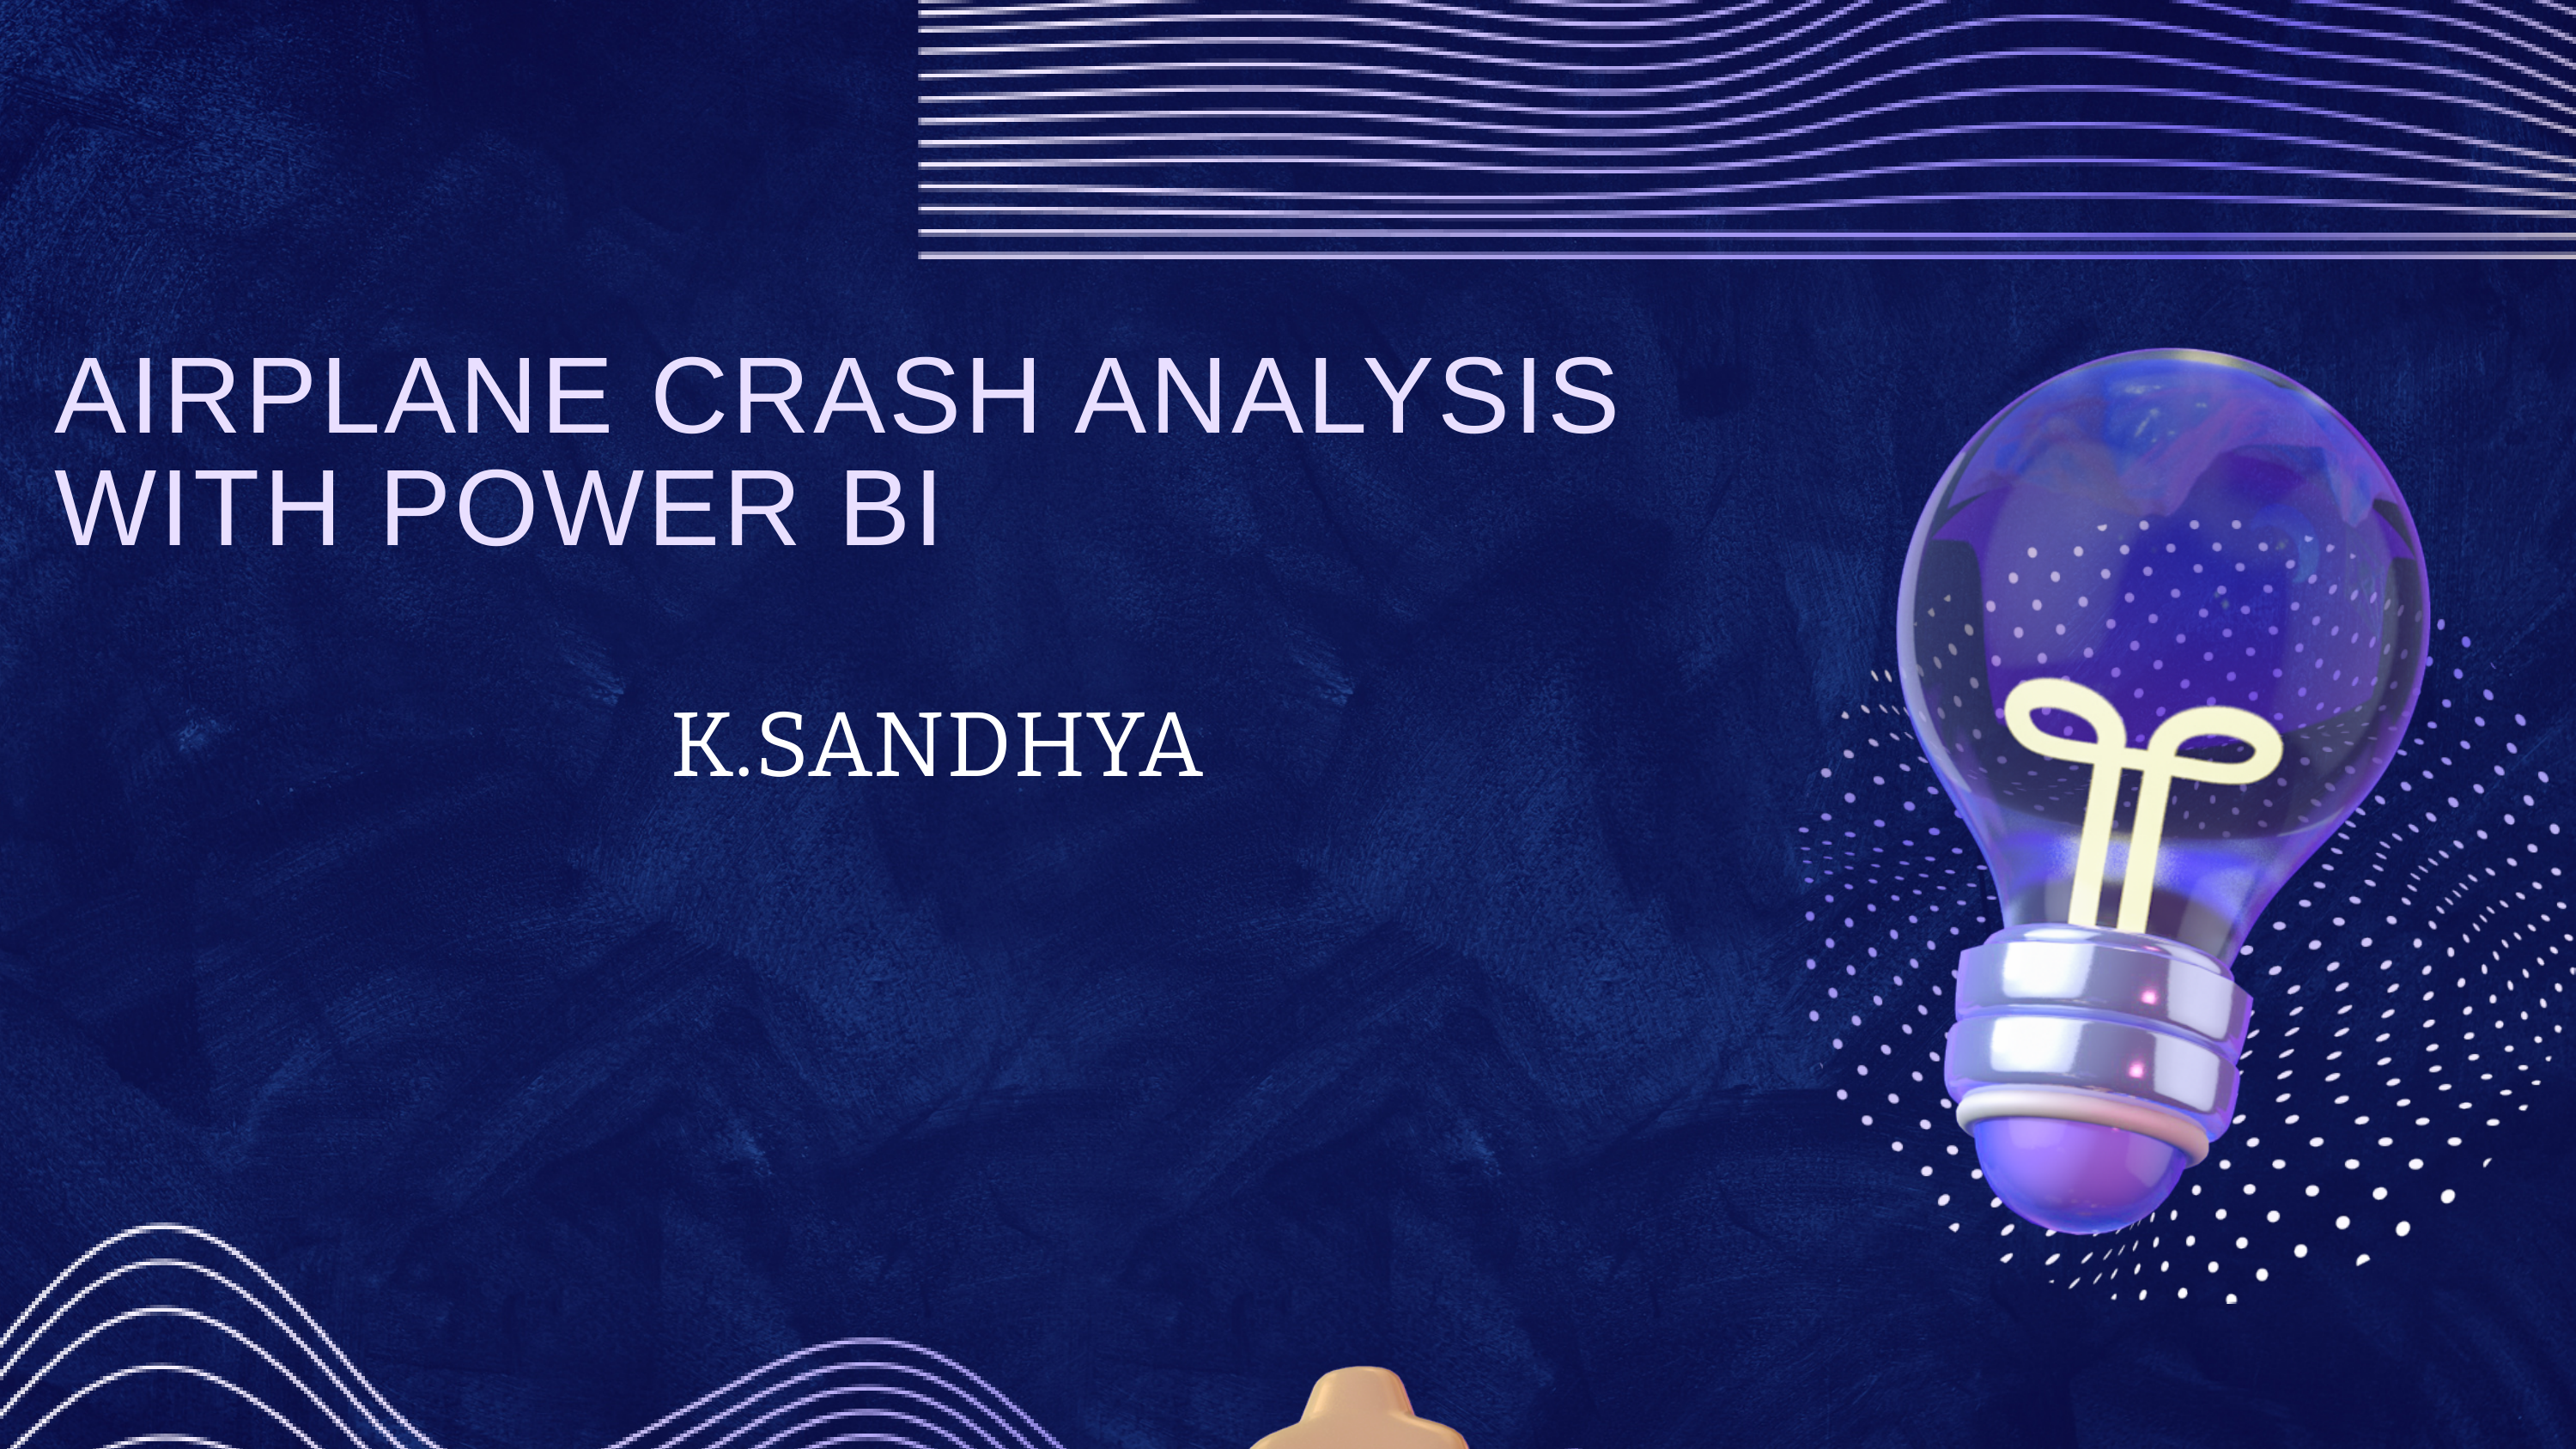

AIRPLANE CRASH ANALYSIS WITH POWER BI

K.SANDHYA